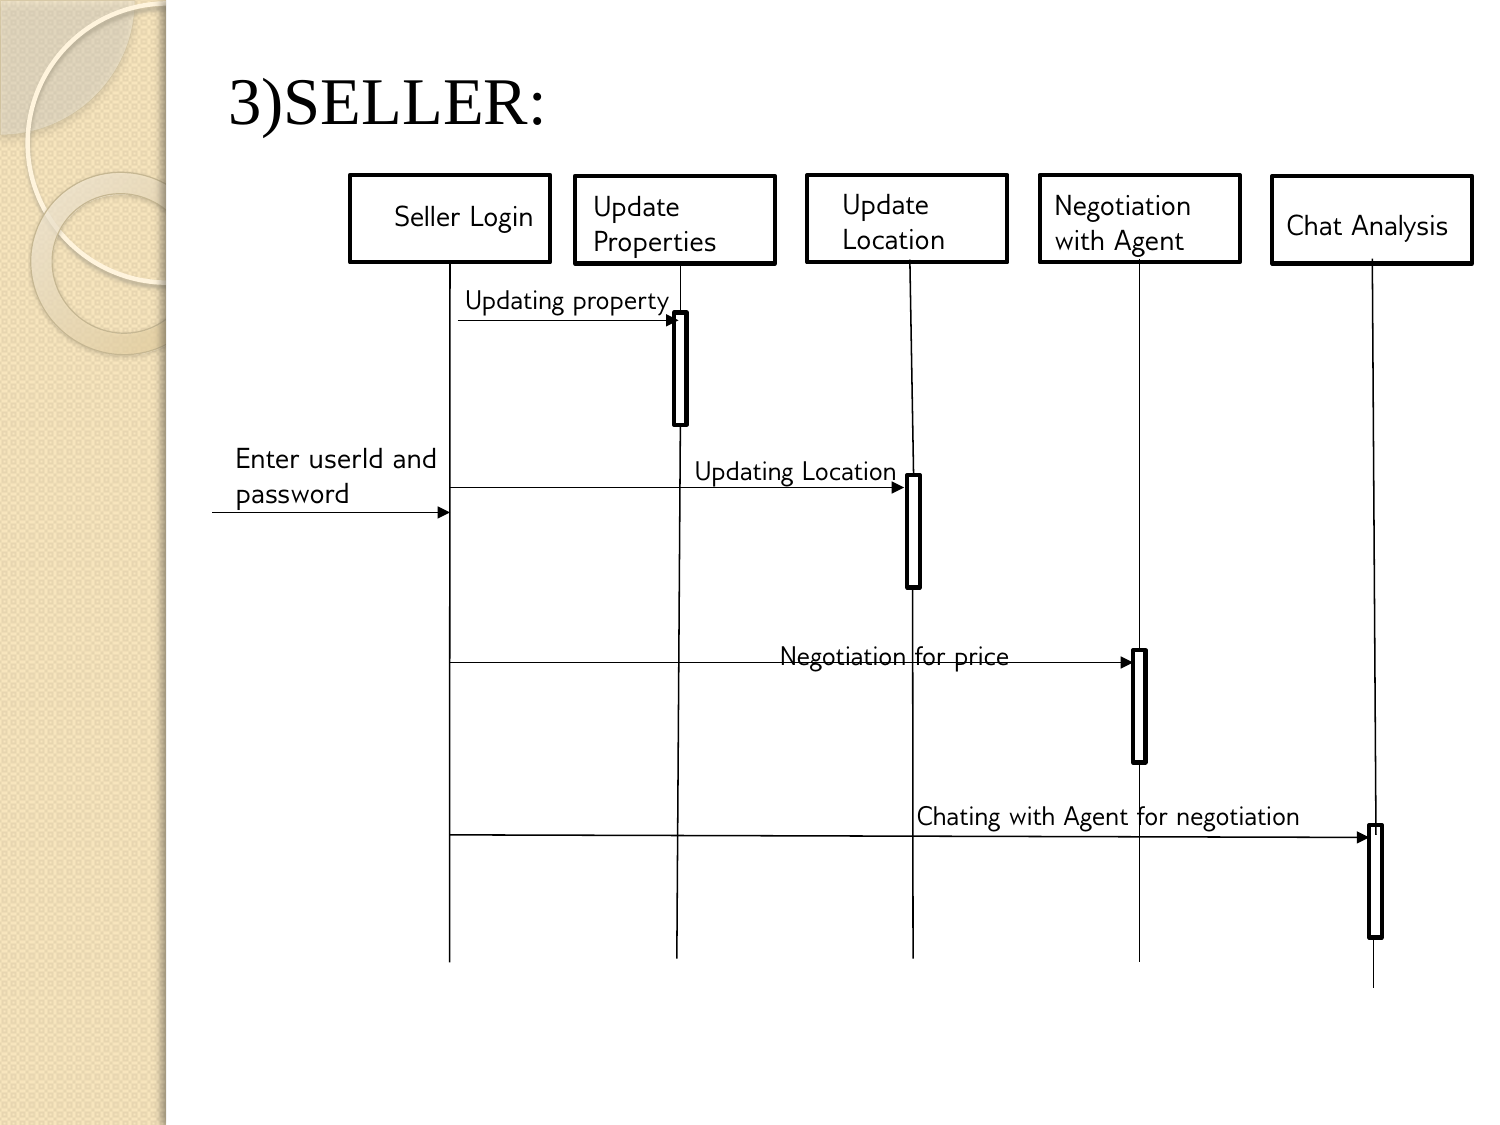

3)SELLER:

                   Seller Login

Update Location
Negotiation with Agent
Update Properties
Chat Analysis
Updating property

Enter userId and password
Updating Location

Negotiation for price

Chating with Agent for negotiation